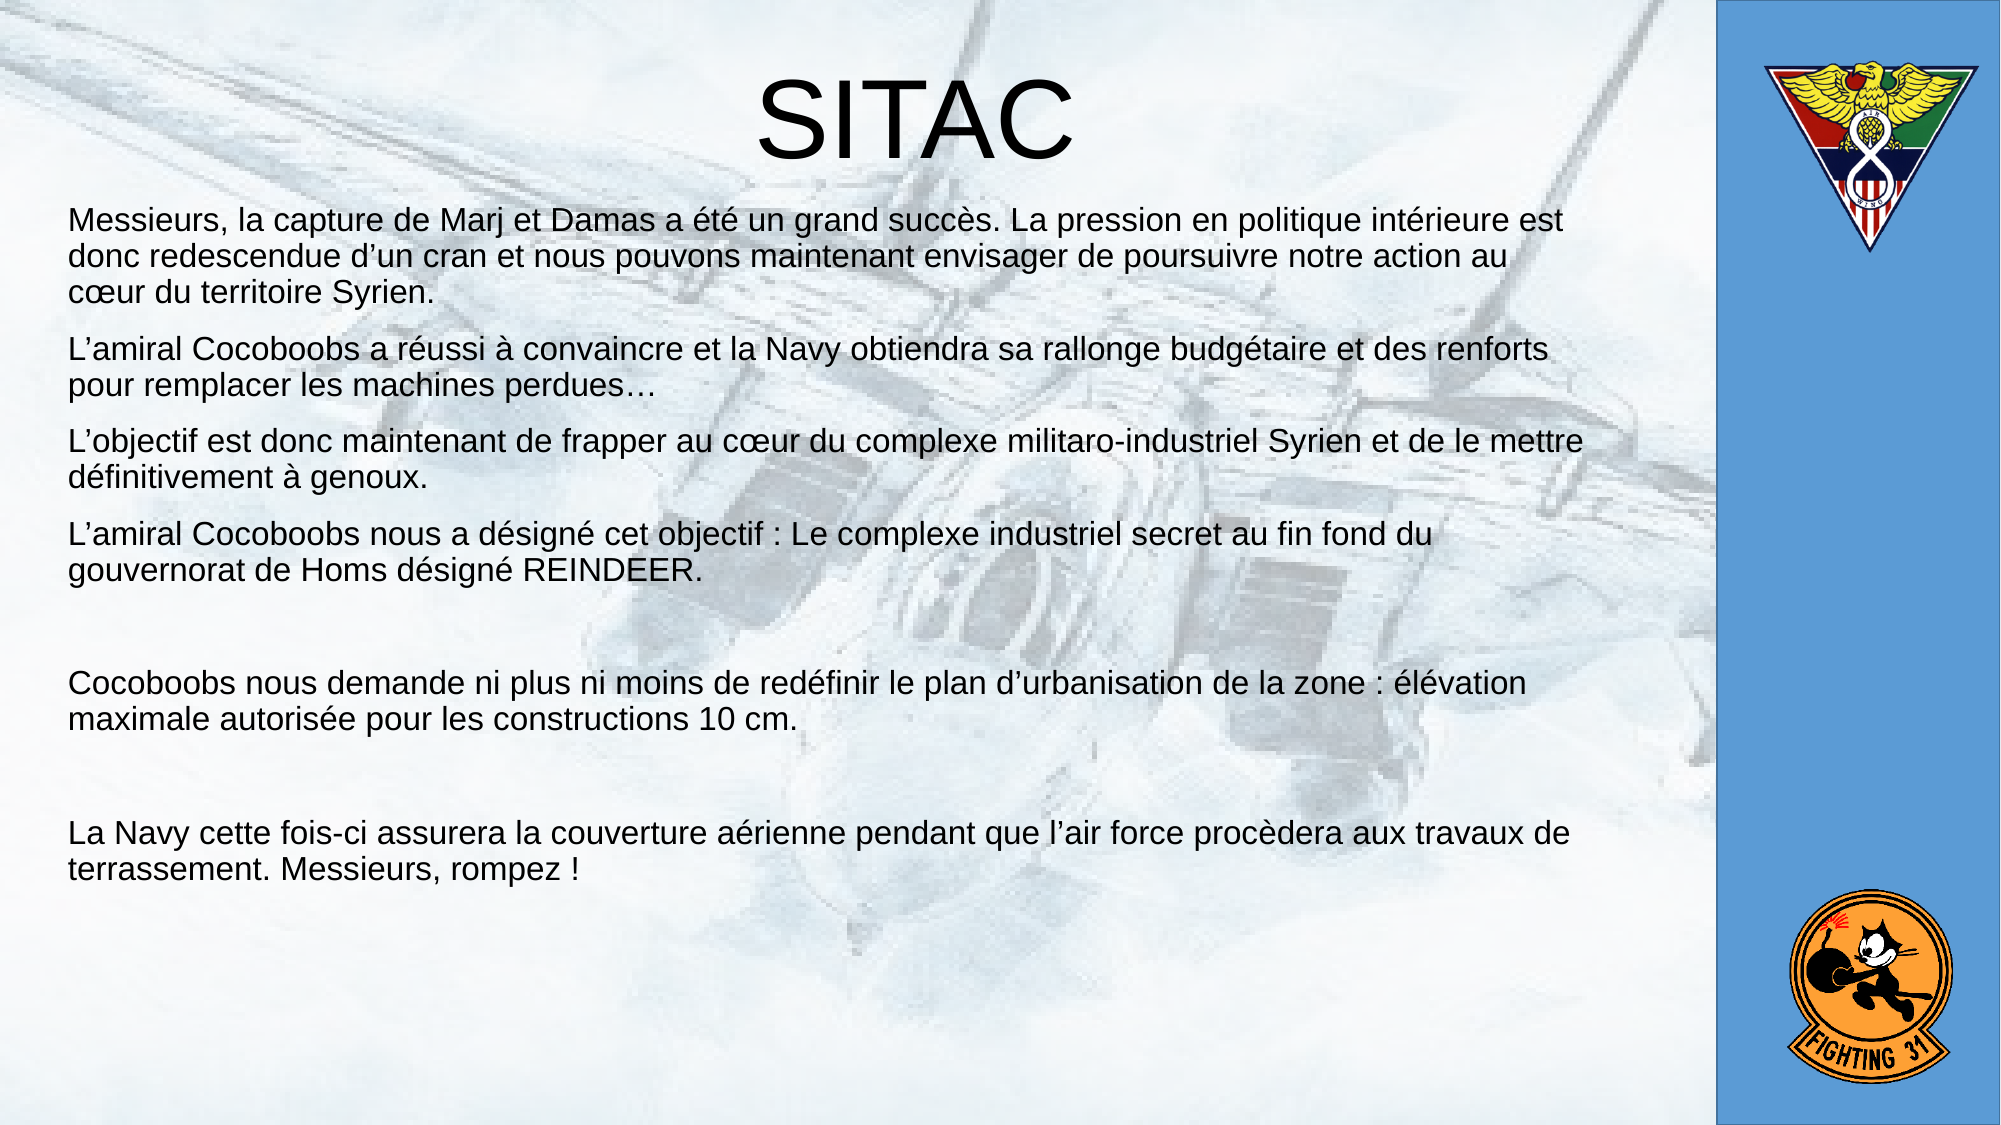

# SITAC
Messieurs, la capture de Marj et Damas a été un grand succès. La pression en politique intérieure est donc redescendue d’un cran et nous pouvons maintenant envisager de poursuivre notre action au cœur du territoire Syrien.
L’amiral Cocoboobs a réussi à convaincre et la Navy obtiendra sa rallonge budgétaire et des renforts pour remplacer les machines perdues…
L’objectif est donc maintenant de frapper au cœur du complexe militaro-industriel Syrien et de le mettre définitivement à genoux.
L’amiral Cocoboobs nous a désigné cet objectif : Le complexe industriel secret au fin fond du gouvernorat de Homs désigné REINDEER.

Cocoboobs nous demande ni plus ni moins de redéfinir le plan d’urbanisation de la zone : élévation maximale autorisée pour les constructions 10 cm.

La Navy cette fois-ci assurera la couverture aérienne pendant que l’air force procèdera aux travaux de terrassement. Messieurs, rompez !